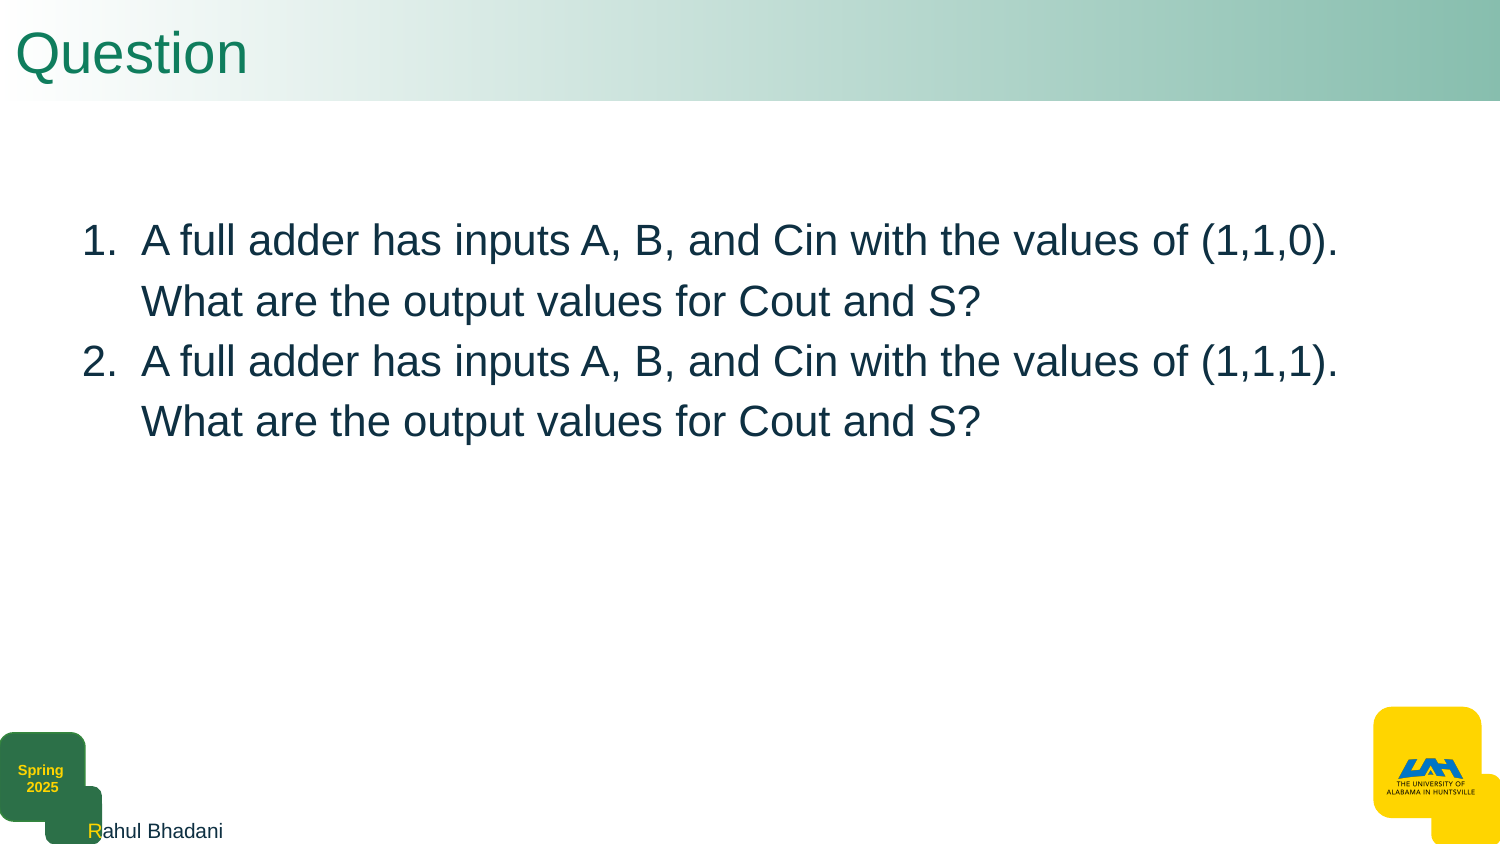

# Question
A full adder has inputs A, B, and Cin with the values of (1,1,0). What are the output values for Cout and S?
A full adder has inputs A, B, and Cin with the values of (1,1,1). What are the output values for Cout and S?